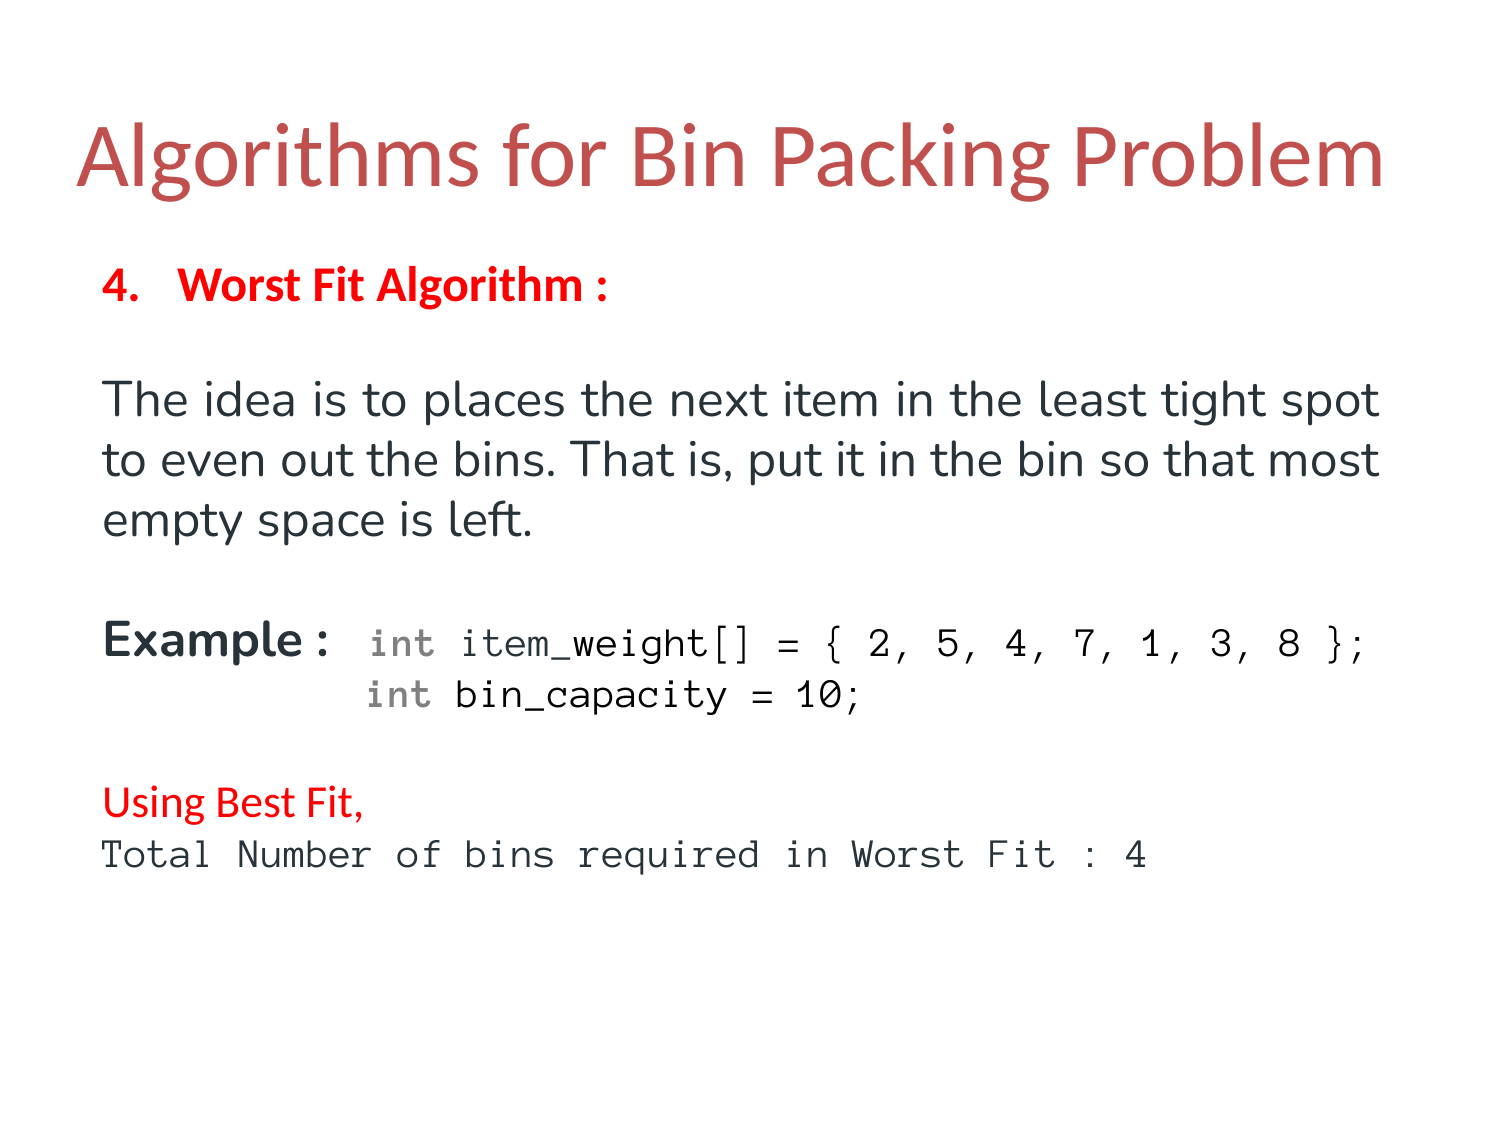

# Algorithms for Bin Packing Problem
Worst Fit Algorithm :

The idea is to places the next item in the least tight spot to even out the bins. That is, put it in the bin so that most empty space is left.

Example :   int item_weight[] = { 2, 5, 4, 7, 1, 3, 8 };
    	     int bin_capacity = 10;

Using Best Fit,
Total Number of bins required in Worst Fit : 4